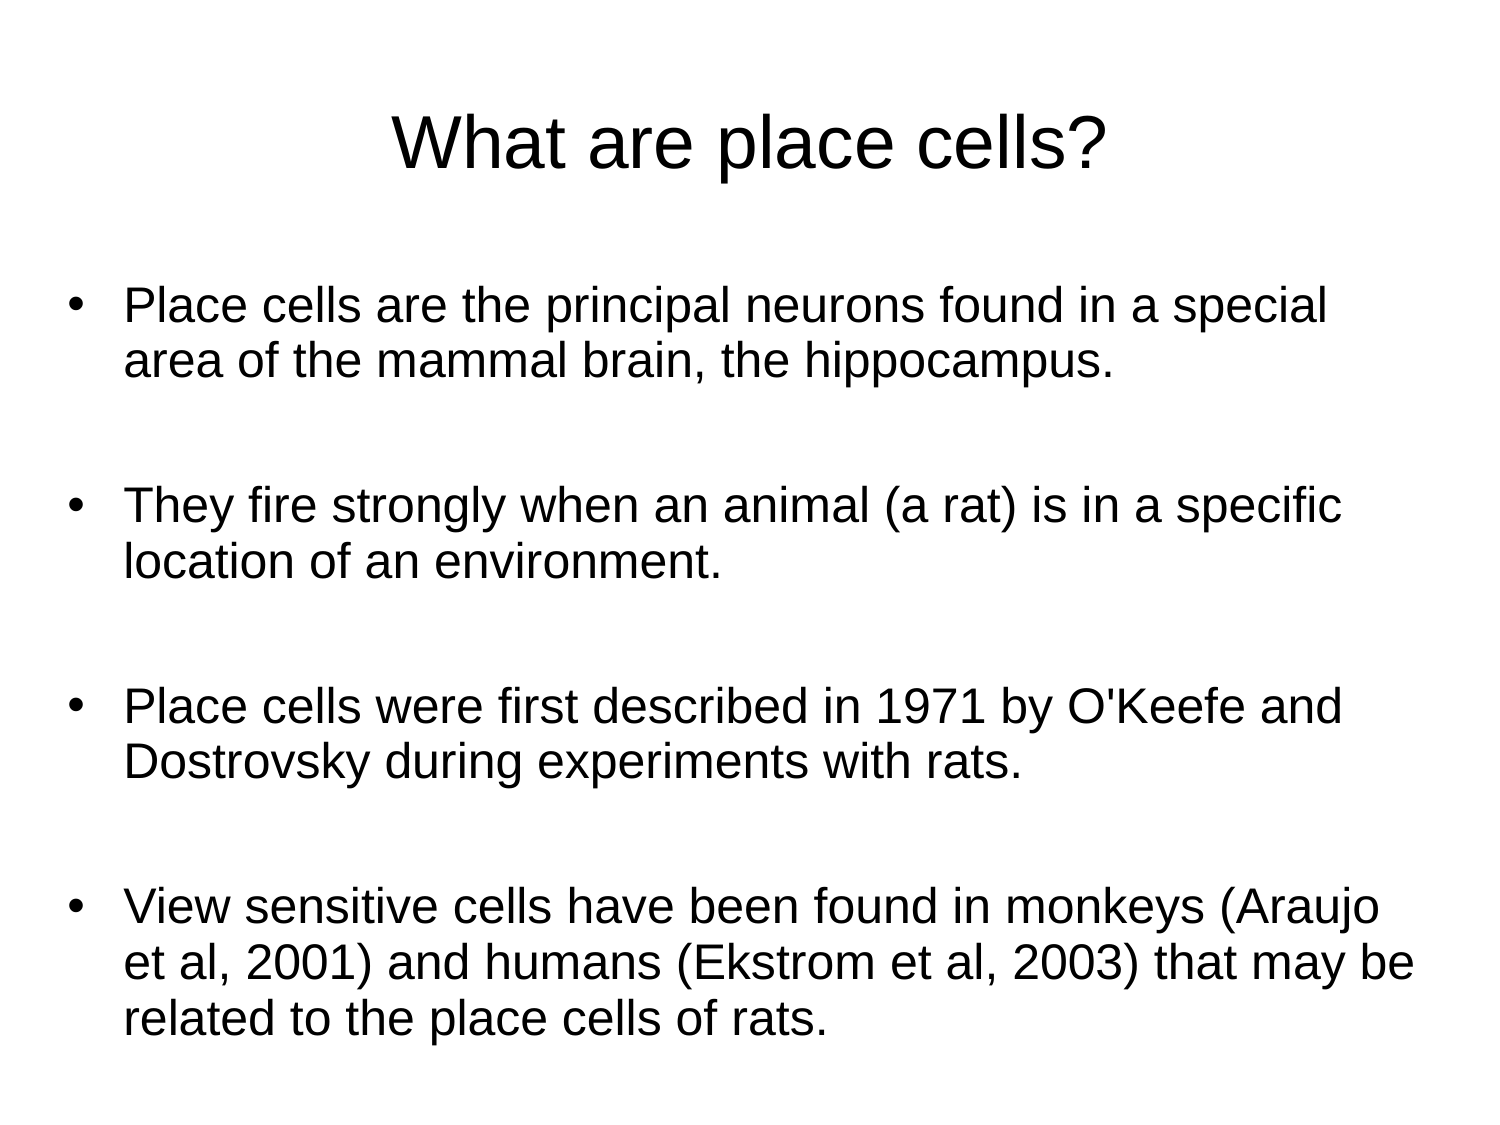

# What are place cells?
Place cells are the principal neurons found in a special area of the mammal brain, the hippocampus.

They fire strongly when an animal (a rat) is in a specific location of an environment.

Place cells were first described in 1971 by O'Keefe and Dostrovsky during experiments with rats.

View sensitive cells have been found in monkeys (Araujo et al, 2001) and humans (Ekstrom et al, 2003) that may be related to the place cells of rats.